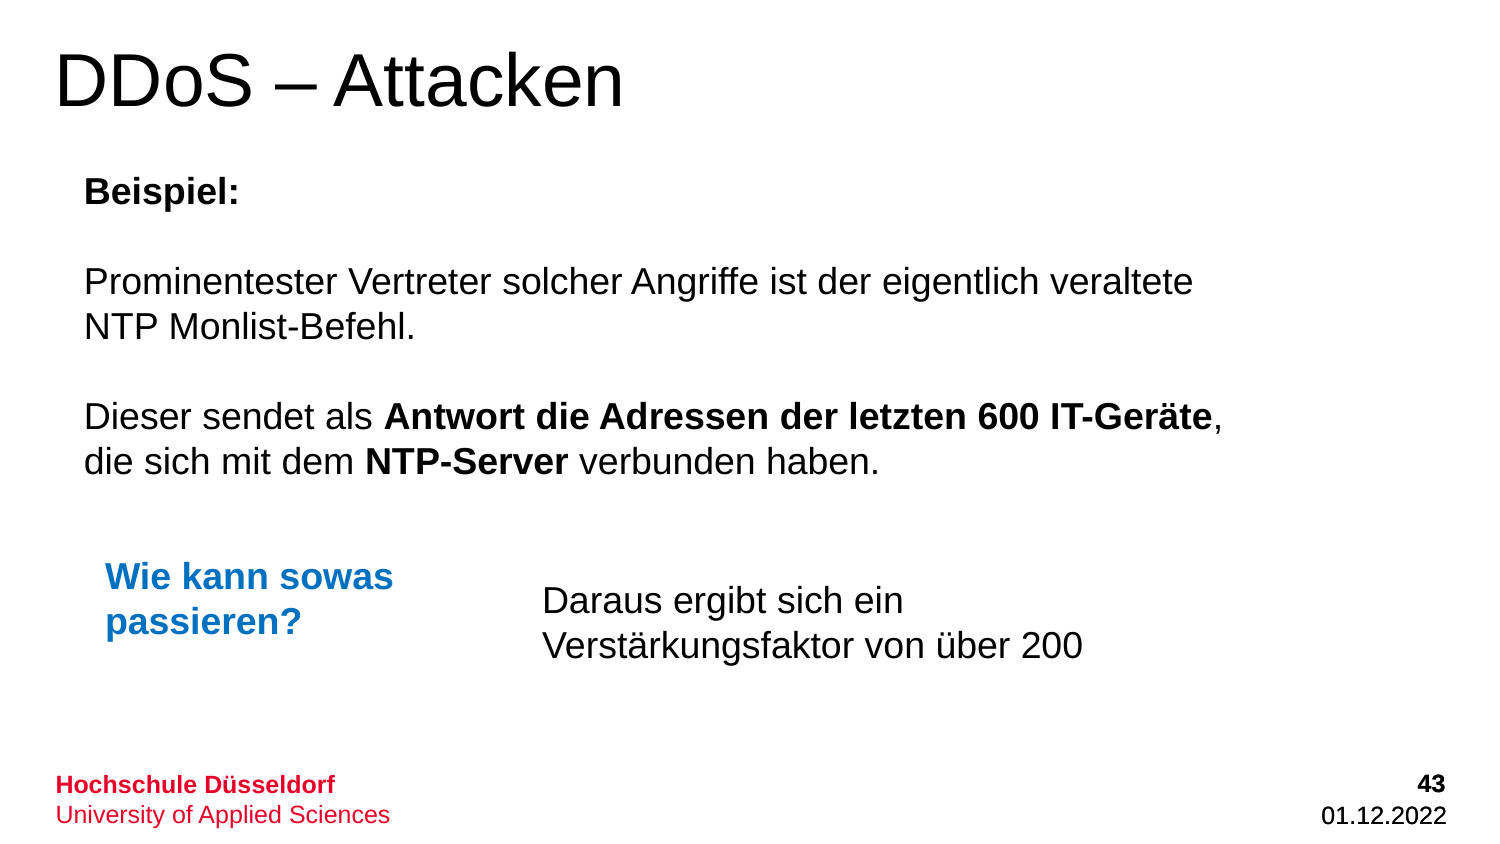

# DDoS – Attacken
Beispiel:

Prominentester Vertreter solcher Angriffe ist der eigentlich veraltete
NTP Monlist-Befehl.

Dieser sendet als Antwort die Adressen der letzten 600 IT-Geräte,
die sich mit dem NTP-Server verbunden haben.

Wie kann sowas
passieren?
Daraus ergibt sich ein Verstärkungsfaktor von über 200
43

43

01.12.2022
01.12.2022